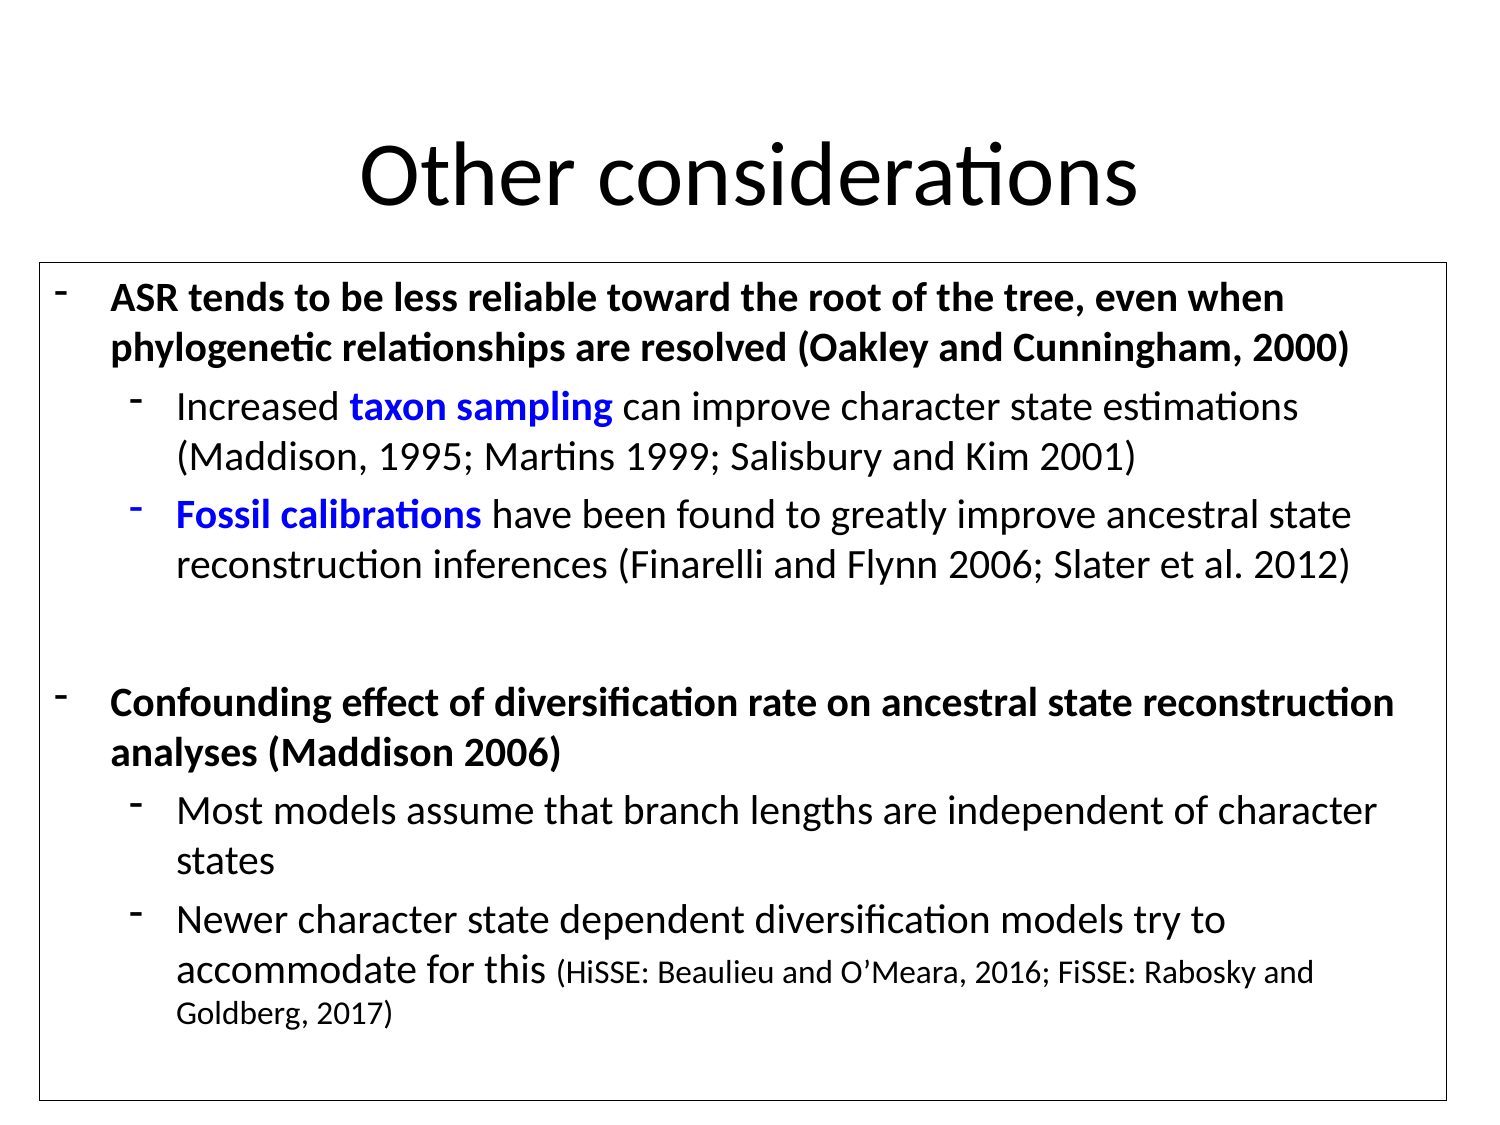

# Other considerations
ASR tends to be less reliable toward the root of the tree, even when phylogenetic relationships are resolved (Oakley and Cunningham, 2000)
Increased taxon sampling can improve character state estimations (Maddison, 1995; Martins 1999; Salisbury and Kim 2001)
Fossil calibrations have been found to greatly improve ancestral state reconstruction inferences (Finarelli and Flynn 2006; Slater et al. 2012)

Confounding effect of diversification rate on ancestral state reconstruction analyses (Maddison 2006)
Most models assume that branch lengths are independent of character states
Newer character state dependent diversification models try to accommodate for this (HiSSE: Beaulieu and O’Meara, 2016; FiSSE: Rabosky and Goldberg, 2017)